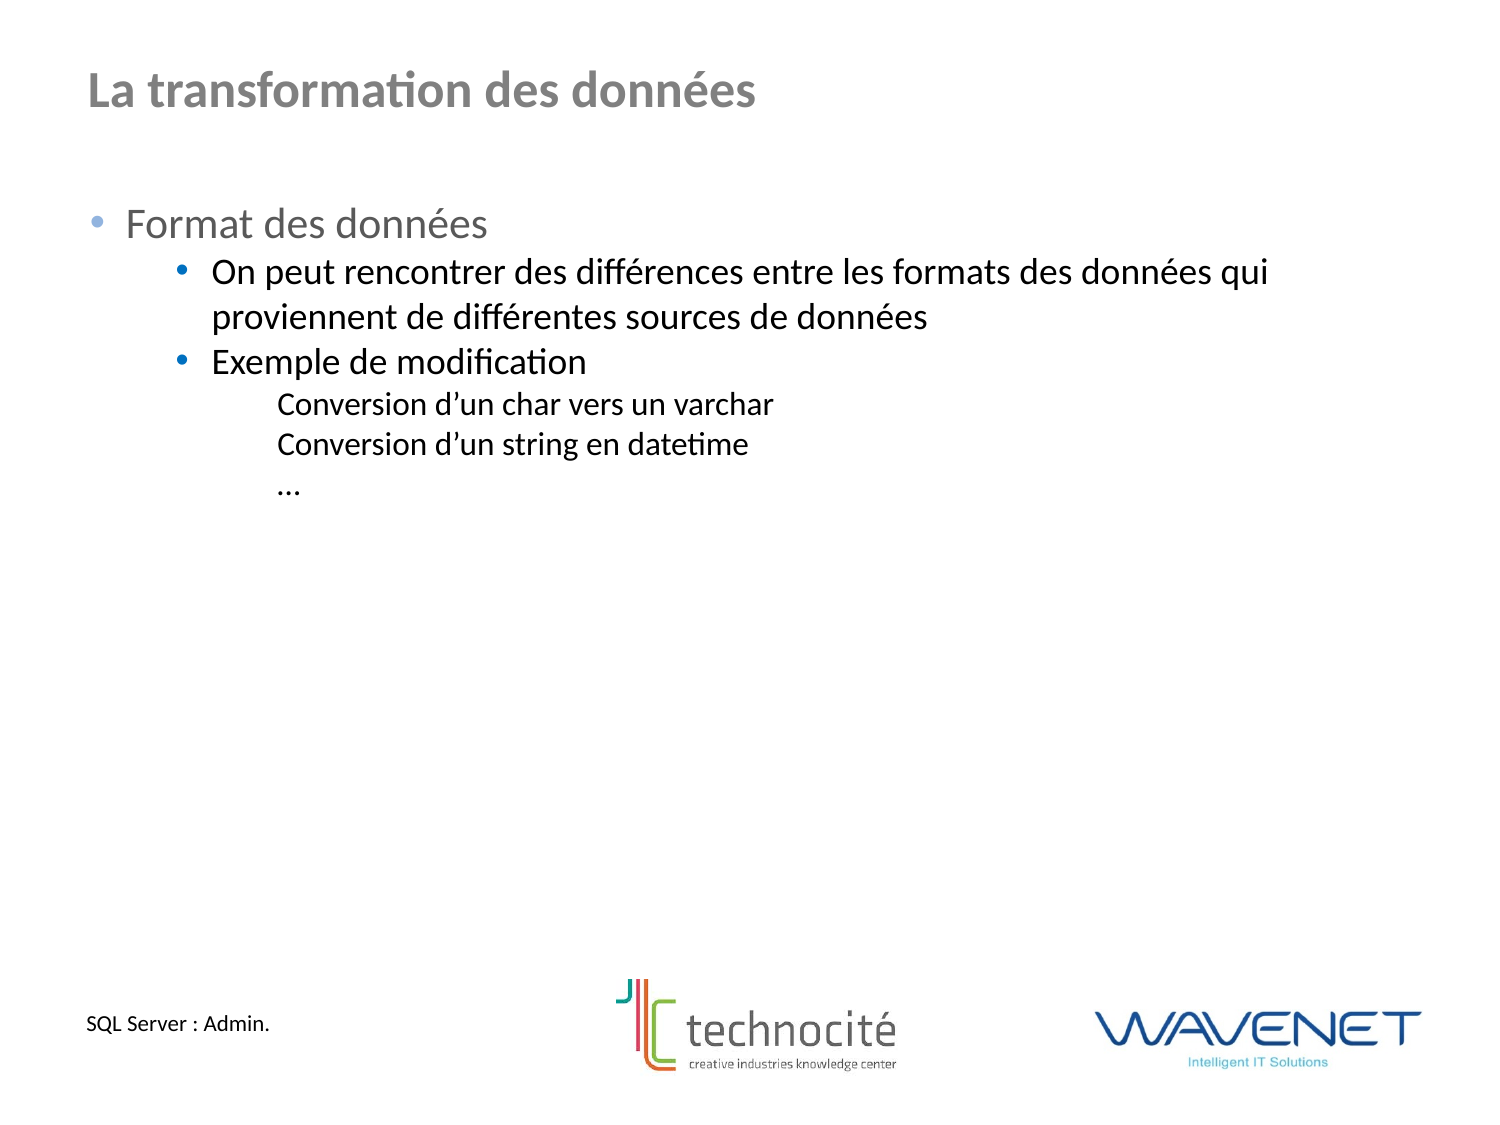

La transformation des données
Format des données
On peut rencontrer des différences entre les formats des données qui proviennent de différentes sources de données
Exemple de modification
Conversion d’un char vers un varchar
Conversion d’un string en datetime
…

SQL Server : Admin.